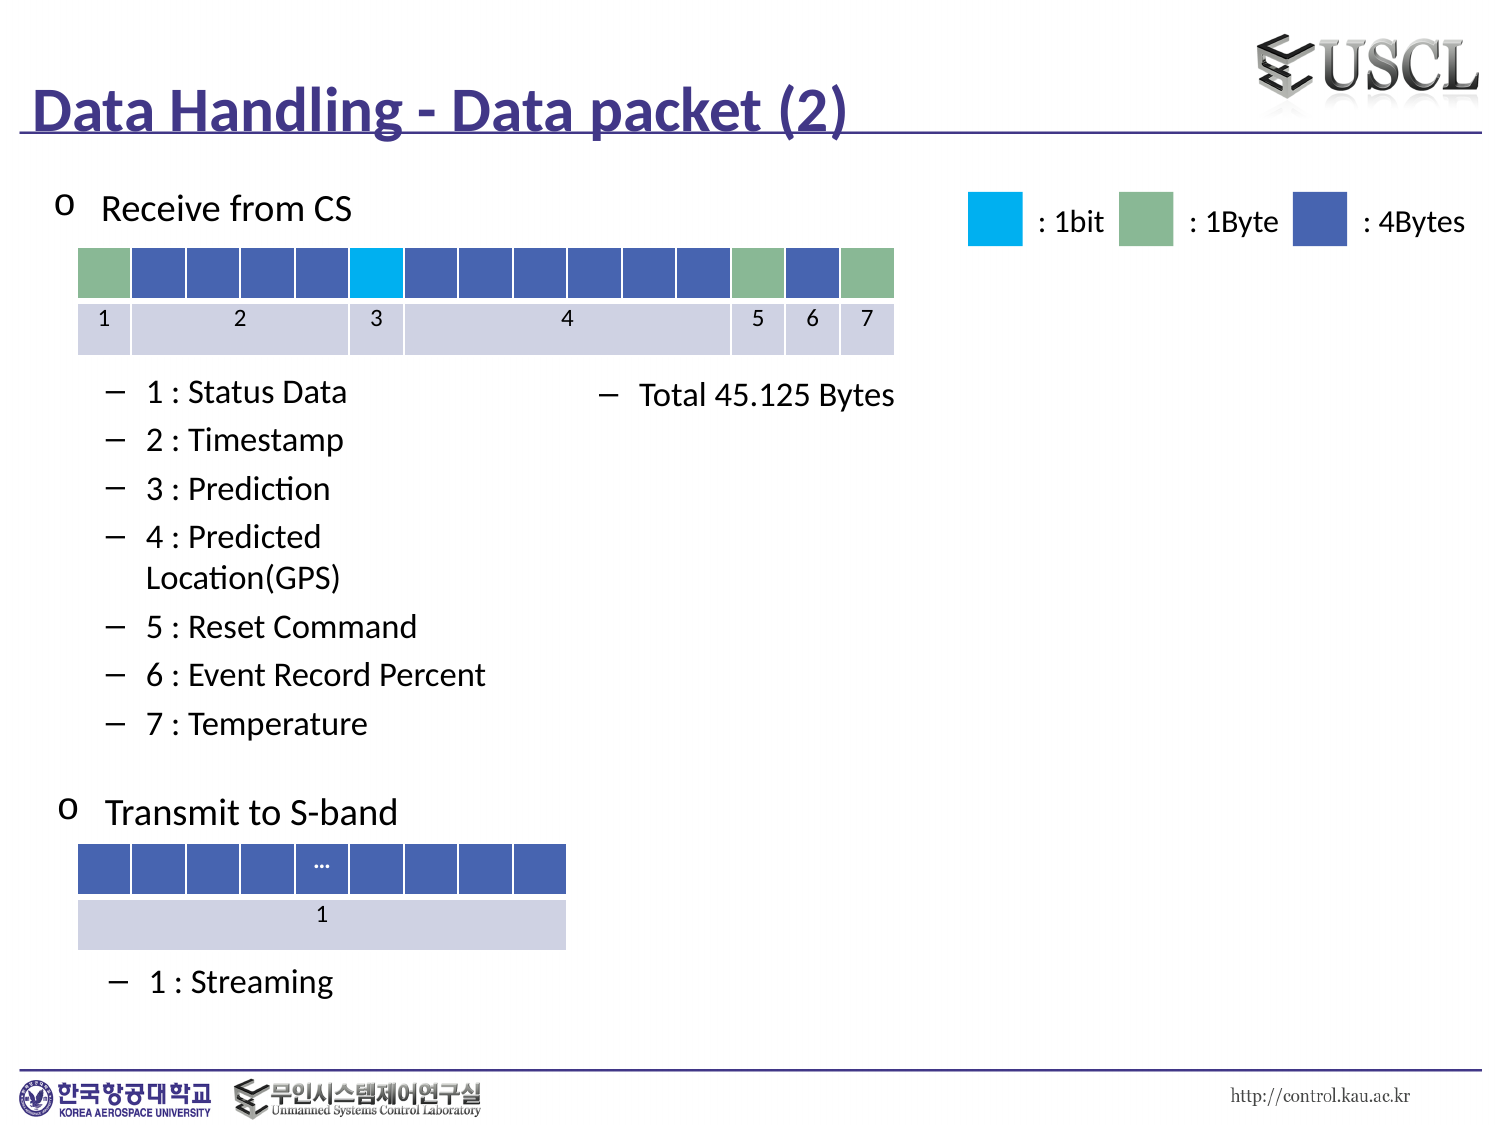

# Data Handling - Data packet (2)
Receive from CS

: 1bit
: 1Byte
: 4Bytes
|  |  |  |  |  |  |  |  |  |  |  |  |  |  |  |
| --- | --- | --- | --- | --- | --- | --- | --- | --- | --- | --- | --- | --- | --- | --- |
| 1 | 2 |  |  |  | 3 | 4 |  |  |  |  |  | 5 | 6 | 7 |
1 : Status Data
2 : Timestamp
3 : Prediction
4 : Predicted Location(GPS)
5 : Reset Command
6 : Event Record Percent
7 : Temperature
Total 45.125 Bytes
Transmit to S-band
|  |  |  |  | … |  |  |  |  |
| --- | --- | --- | --- | --- | --- | --- | --- | --- |
| 1 |  |  |  |  |  |  |  |  |
1 : Streaming

18